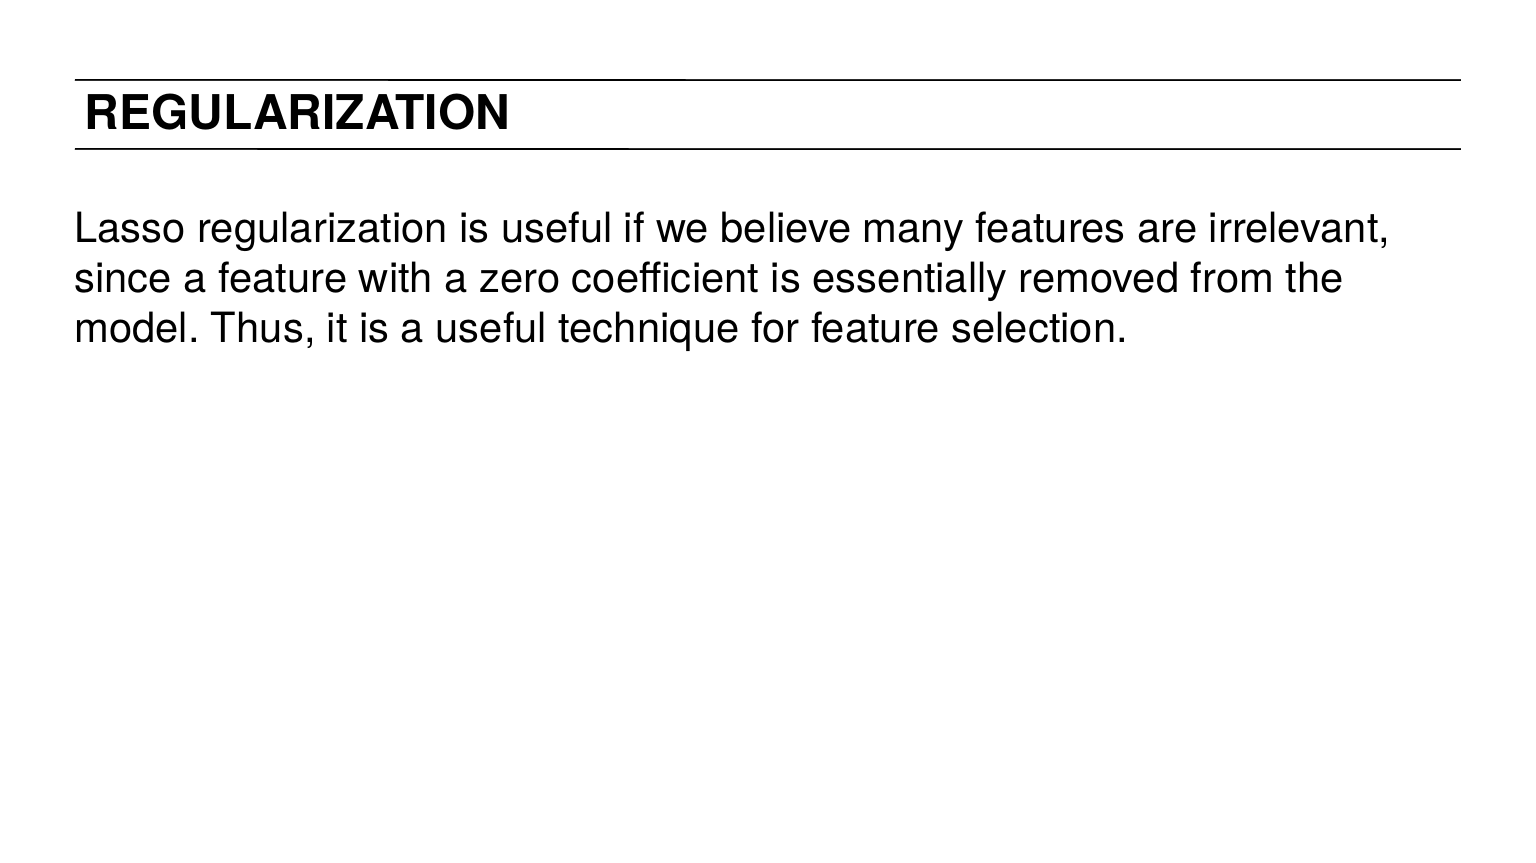

# REGULARIZATION
13

Lasso regularization is useful if we believe many features are irrelevant, since a feature with a zero coefficient is essentially removed from the model. Thus, it is a useful technique for feature selection.